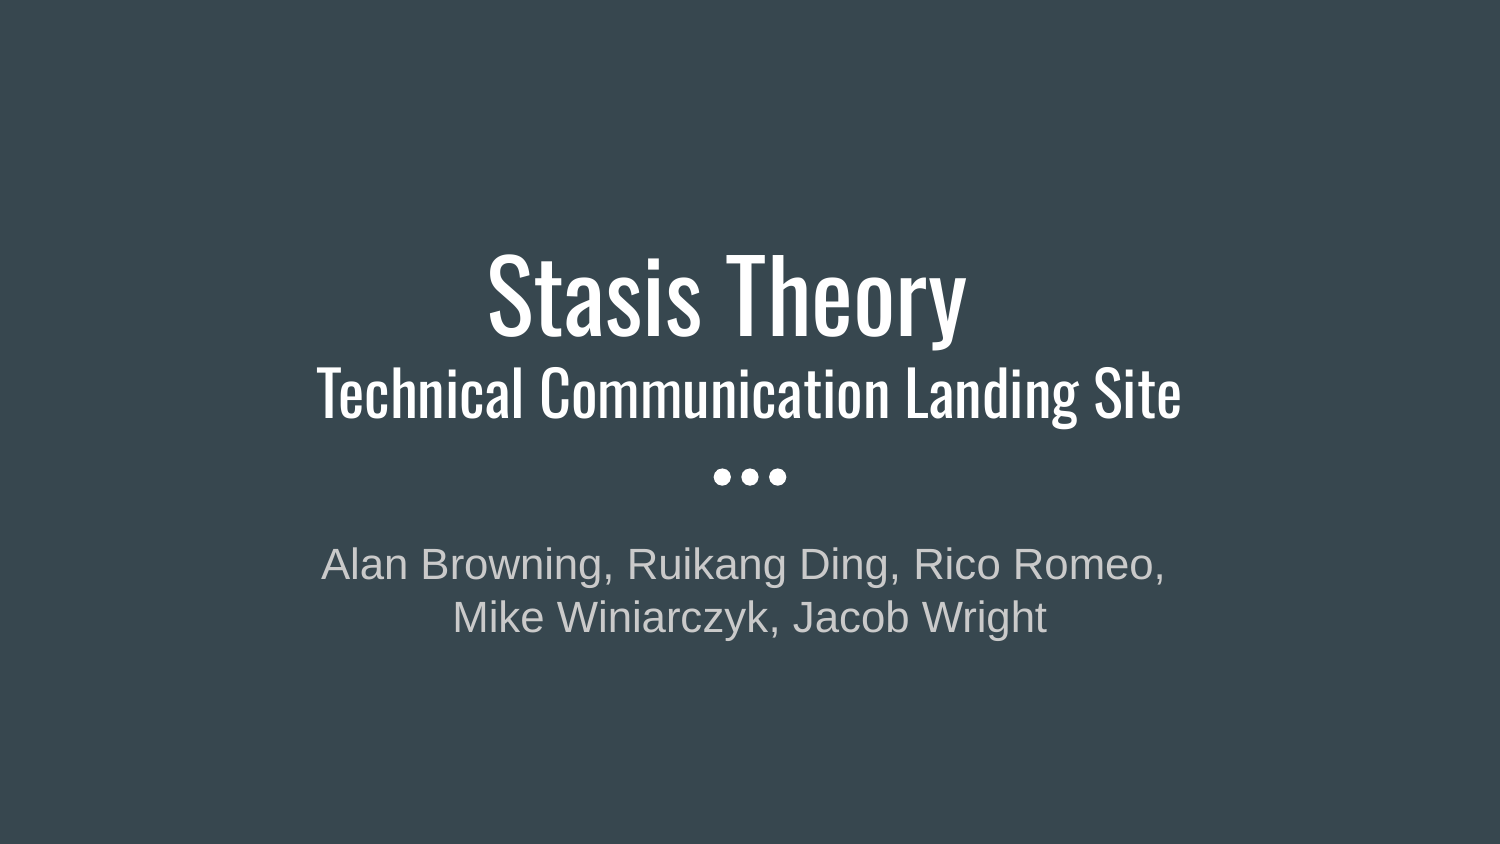

# Stasis Theory
Technical Communication Landing Site
Alan Browning, Ruikang Ding, Rico Romeo,
Mike Winiarczyk, Jacob Wright